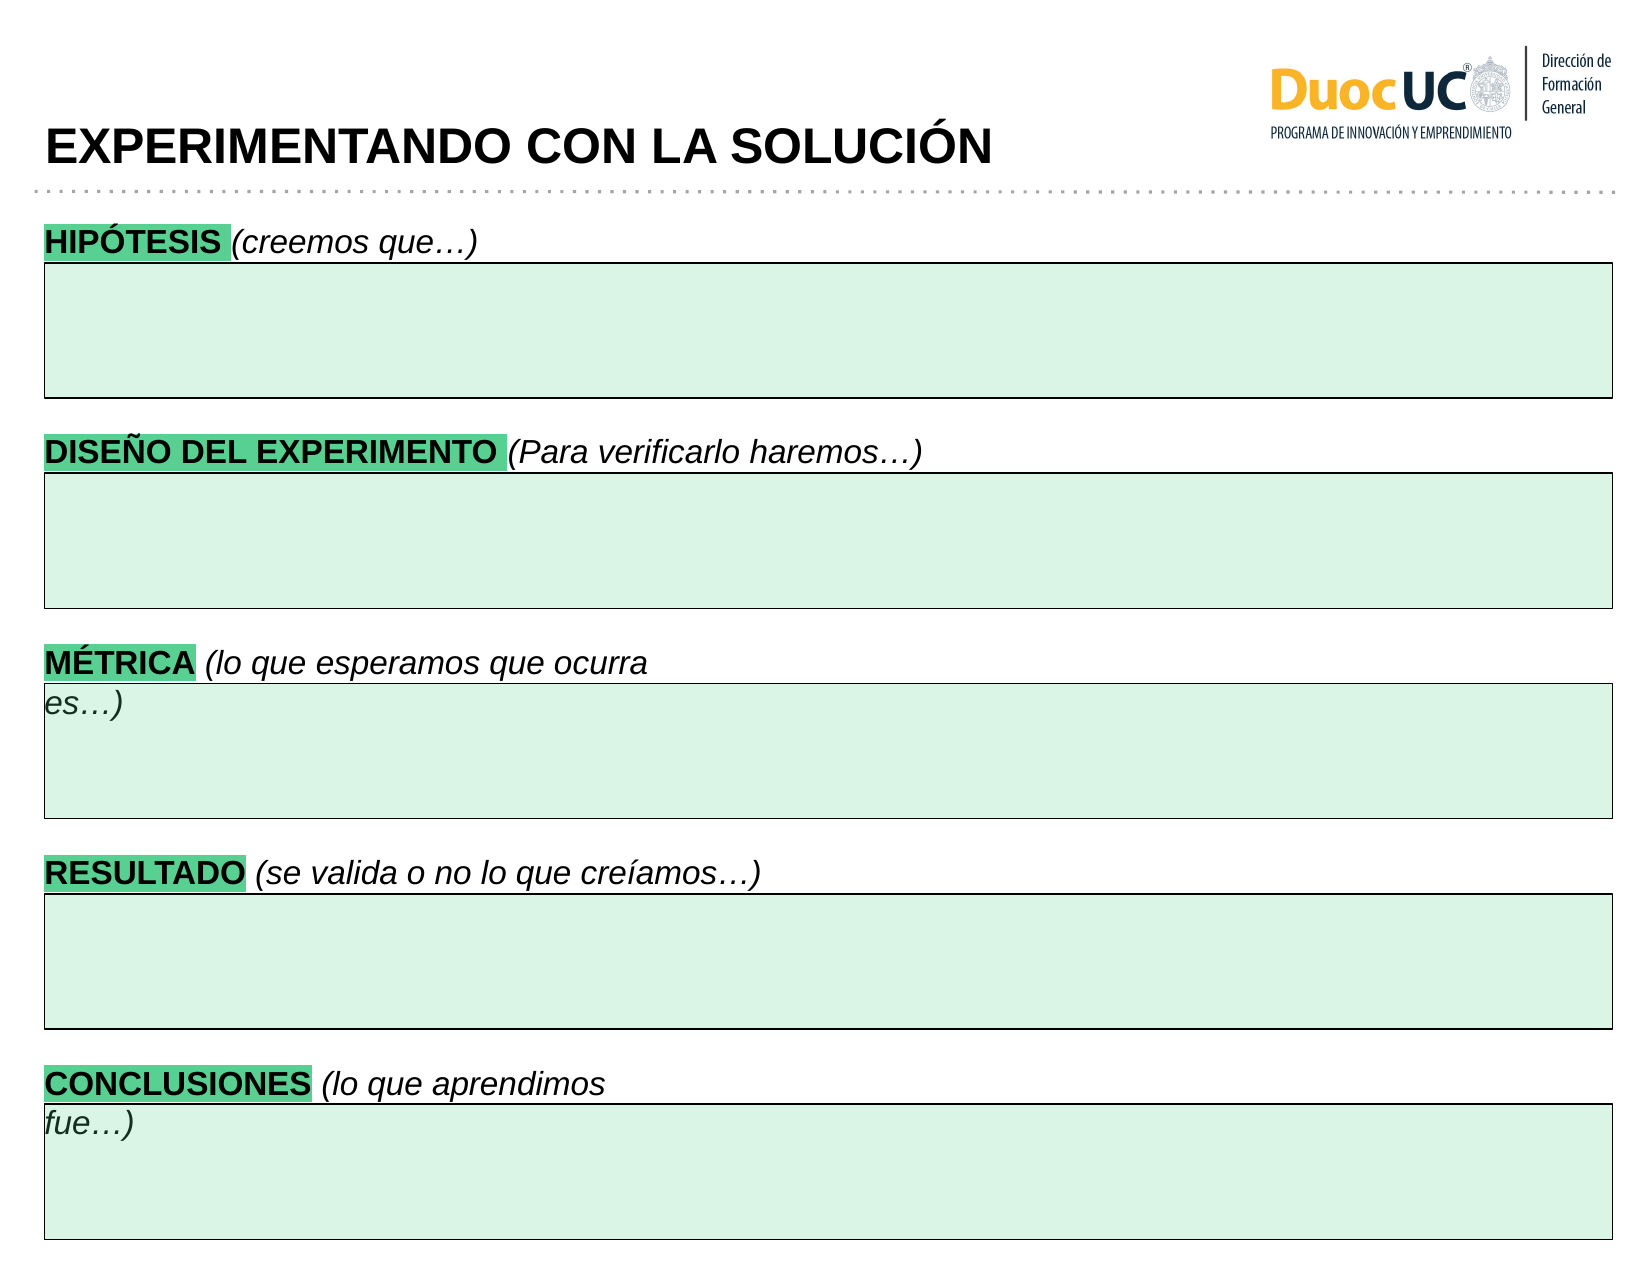

EXPERIMENTANDO CON LA SOLUCIÓN
HIPÓTESIS (creemos que…)

DISEÑO DEL EXPERIMENTO (Para verificarlo haremos…)

MÉTRICA (lo que esperamos que ocurra es…)

RESULTADO (se valida o no lo que creíamos…)

CONCLUSIONES (lo que aprendimos fue…)